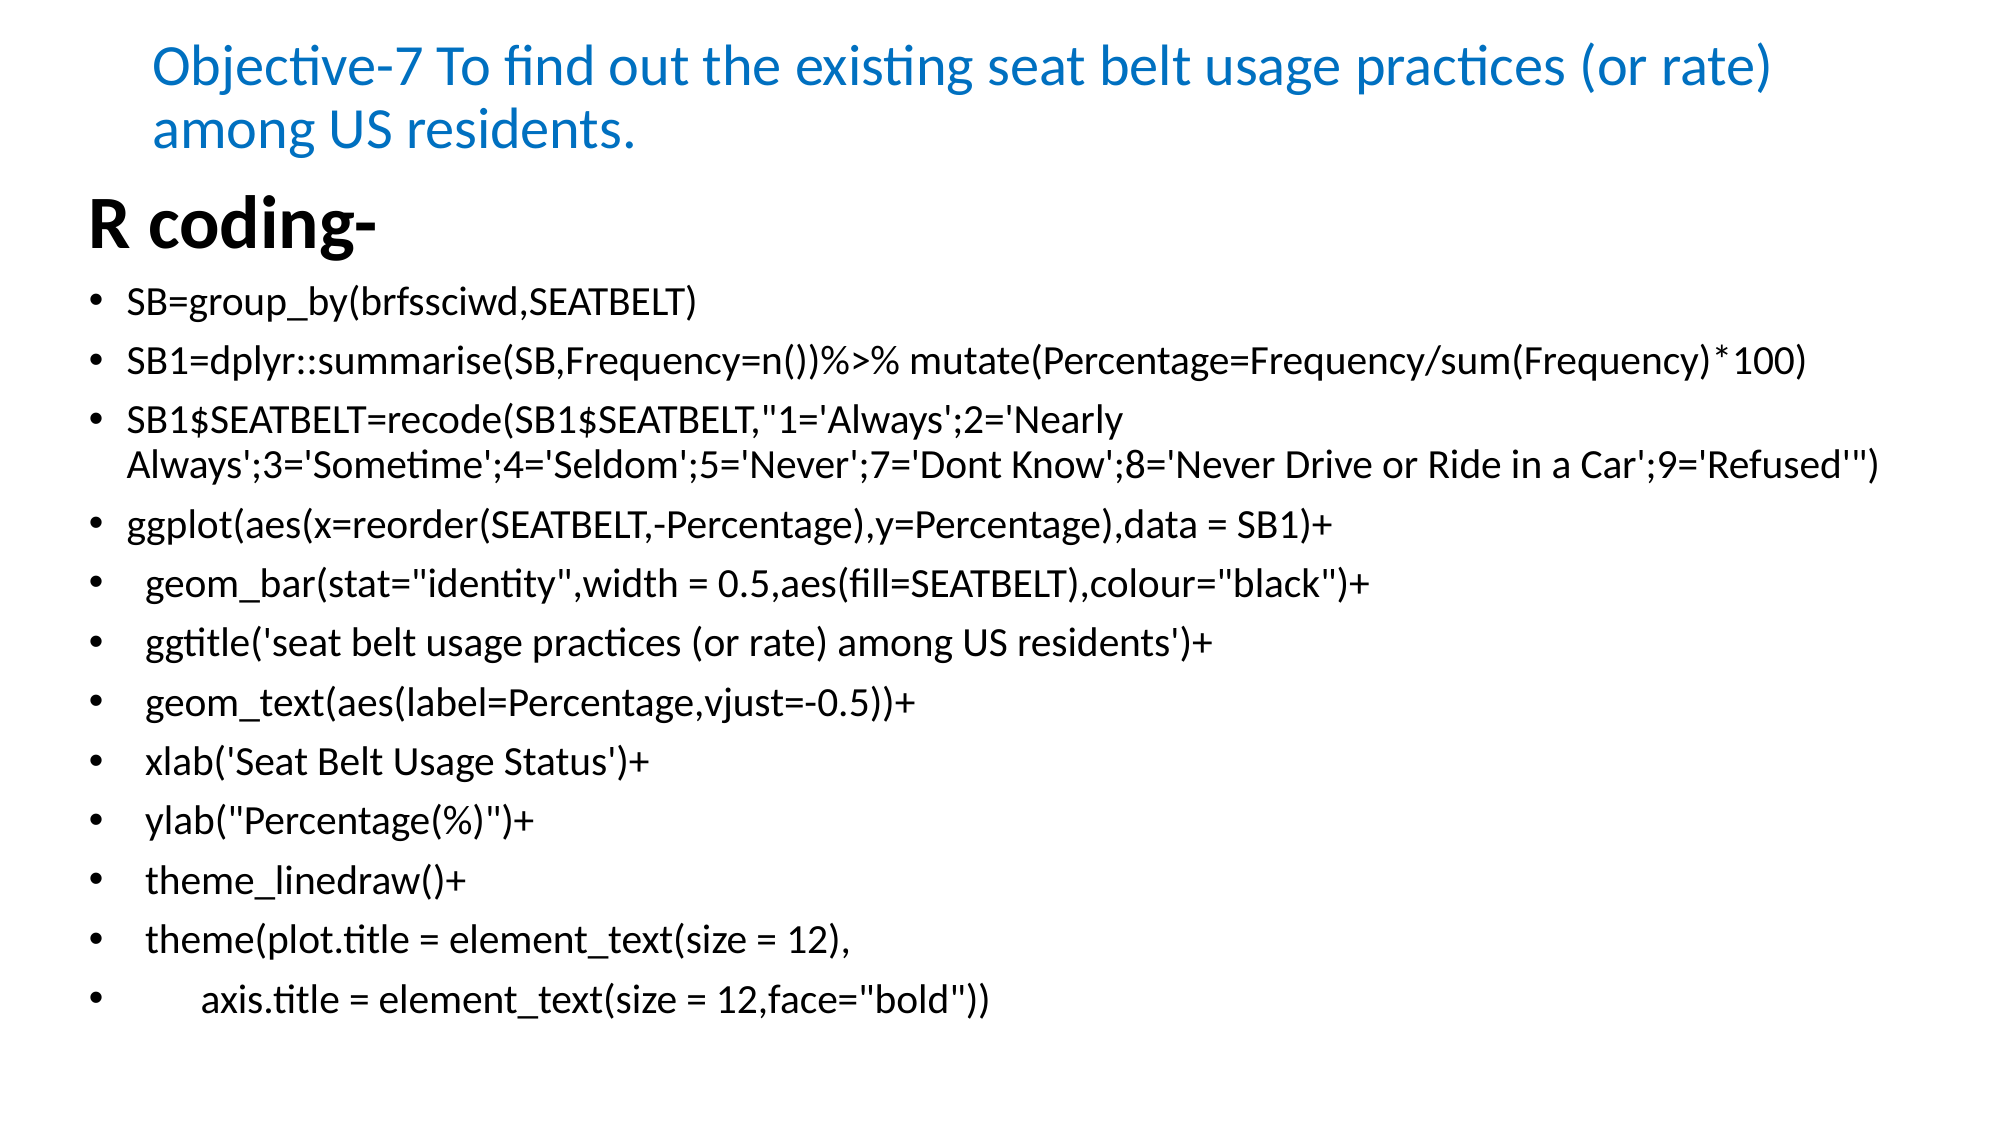

# Objective-7 To find out the existing seat belt usage practices (or rate) among US residents.
R coding-
SB=group_by(brfssciwd,SEATBELT)
SB1=dplyr::summarise(SB,Frequency=n())%>% mutate(Percentage=Frequency/sum(Frequency)*100)
SB1$SEATBELT=recode(SB1$SEATBELT,"1='Always';2='Nearly Always';3='Sometime';4='Seldom';5='Never';7='Dont Know';8='Never Drive or Ride in a Car';9='Refused'")
ggplot(aes(x=reorder(SEATBELT,-Percentage),y=Percentage),data = SB1)+
  geom_bar(stat="identity",width = 0.5,aes(fill=SEATBELT),colour="black")+
  ggtitle('seat belt usage practices (or rate) among US residents')+
  geom_text(aes(label=Percentage,vjust=-0.5))+
  xlab('Seat Belt Usage Status')+
  ylab("Percentage(%)")+
  theme_linedraw()+
  theme(plot.title = element_text(size = 12),
        axis.title = element_text(size = 12,face="bold"))